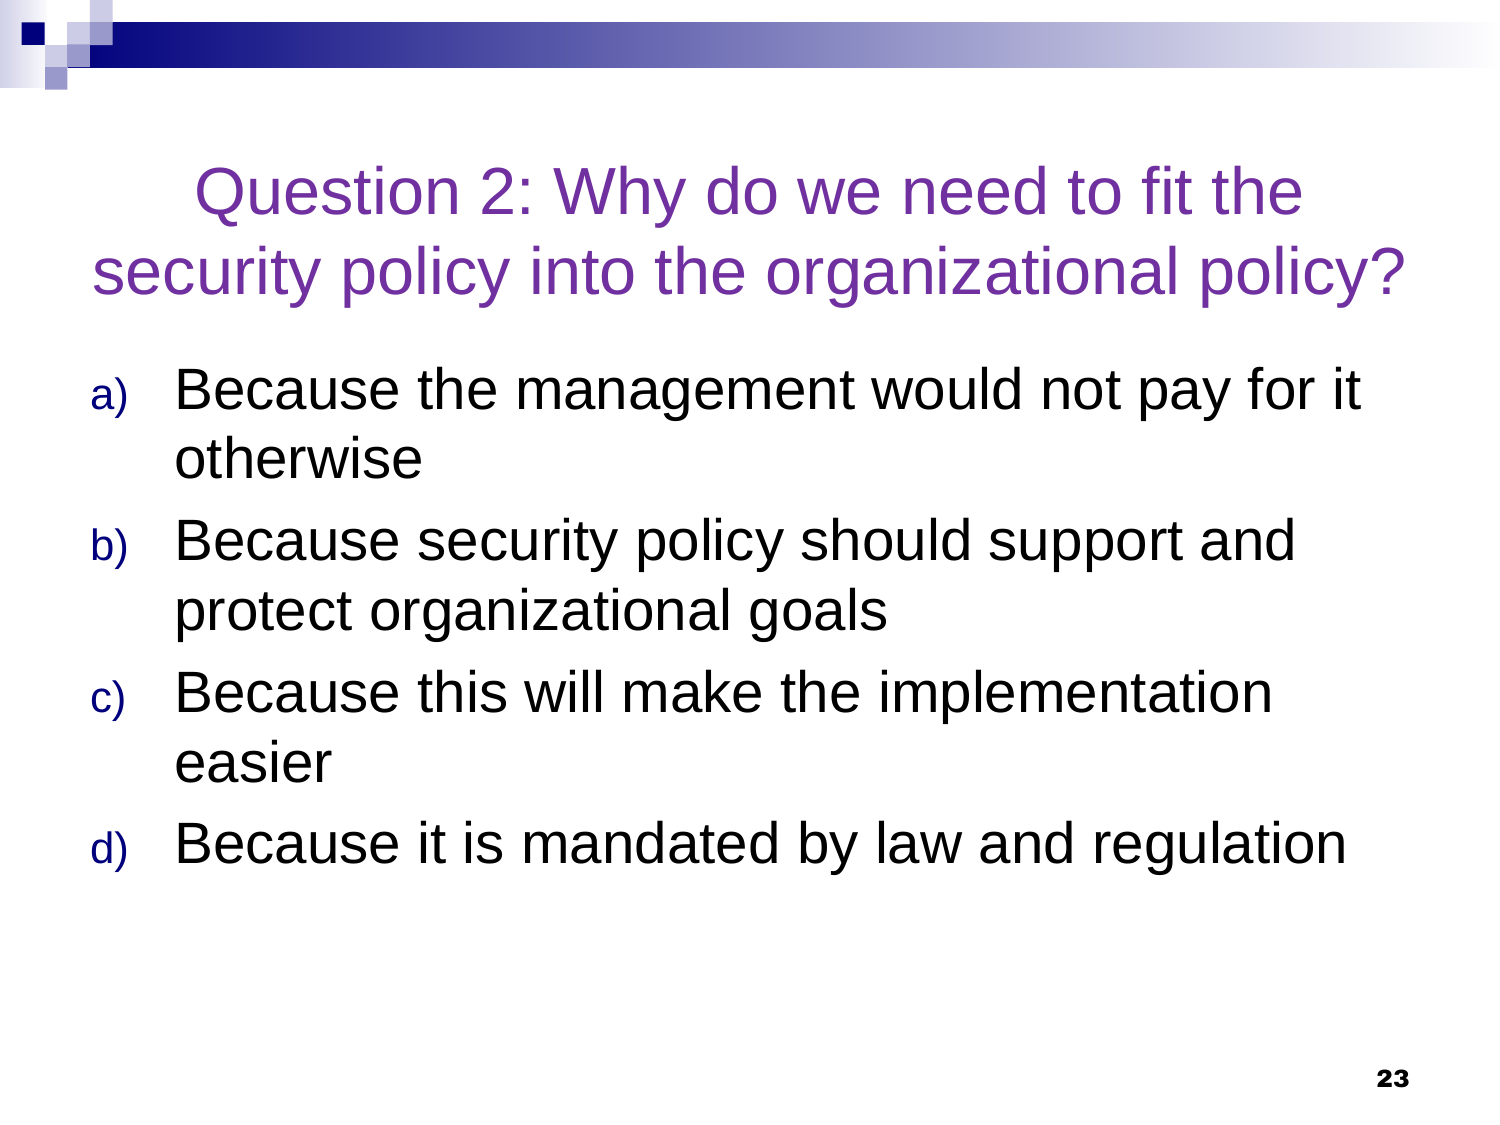

# Question 2: Why do we need to fit the security policy into the organizational policy?
Because the management would not pay for it otherwise
Because security policy should support and protect organizational goals
Because this will make the implementation easier
Because it is mandated by law and regulation
23